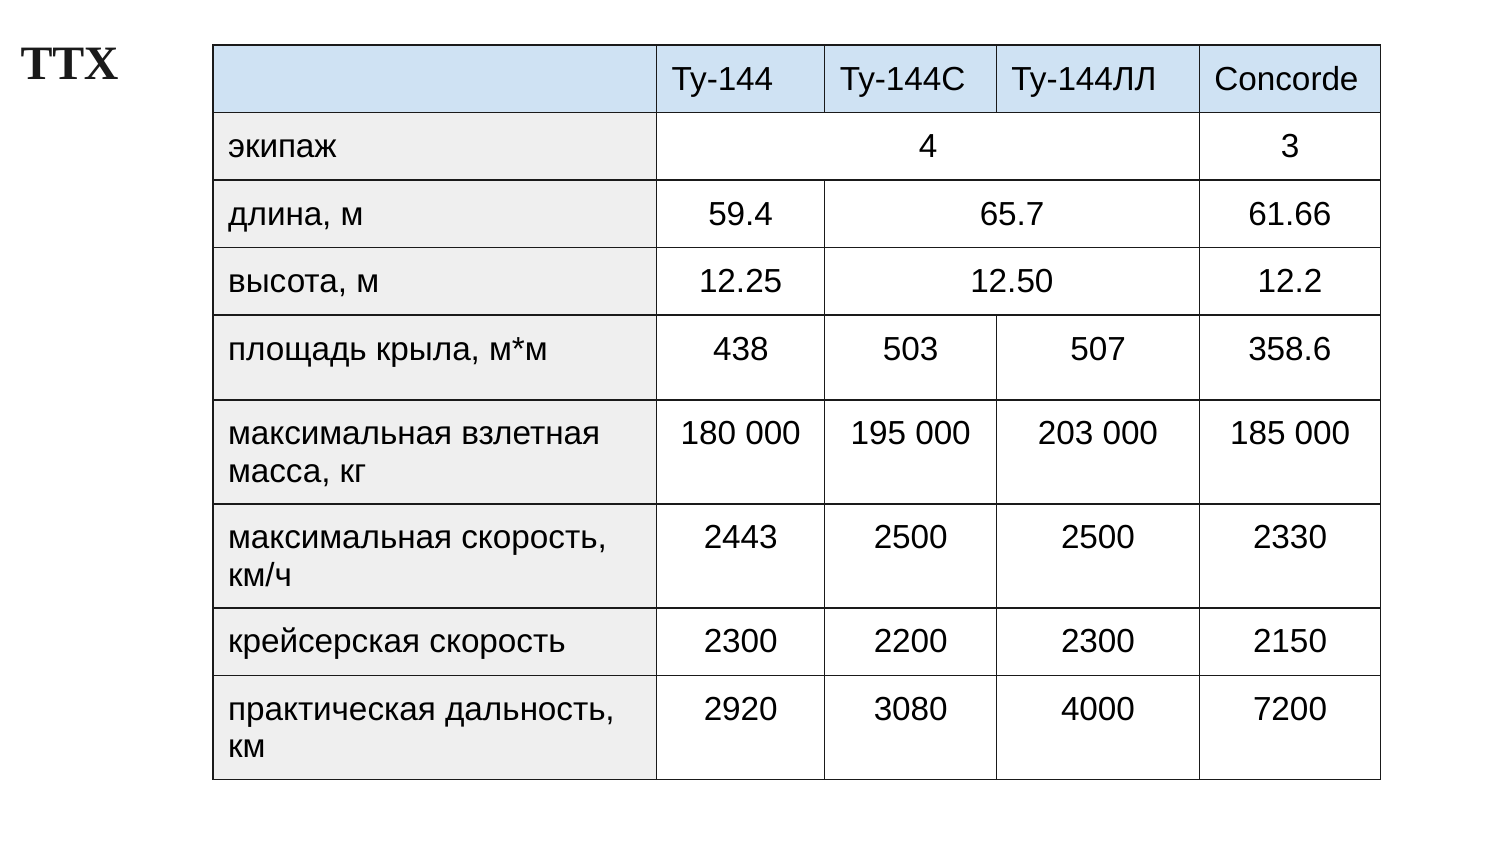

ТТХ
|  | Ту-144 | Ту-144С | Ту-144ЛЛ | Concorde |
| --- | --- | --- | --- | --- |
| экипаж | 4 |  |  | 3 |
| длина, м | 59.4 | 65.7 |  | 61.66 |
| высота, м | 12.25 | 12.50 |  | 12.2 |
| площадь крыла, м\*м | 438 | 503 | 507 | 358.6 |
| максимальная взлетная масса, кг | 180 000 | 195 000 | 203 000 | 185 000 |
| максимальная скорость, км/ч | 2443 | 2500 | 2500 | 2330 |
| крейсерская скорость | 2300 | 2200 | 2300 | 2150 |
| практическая дальность, км | 2920 | 3080 | 4000 | 7200 |